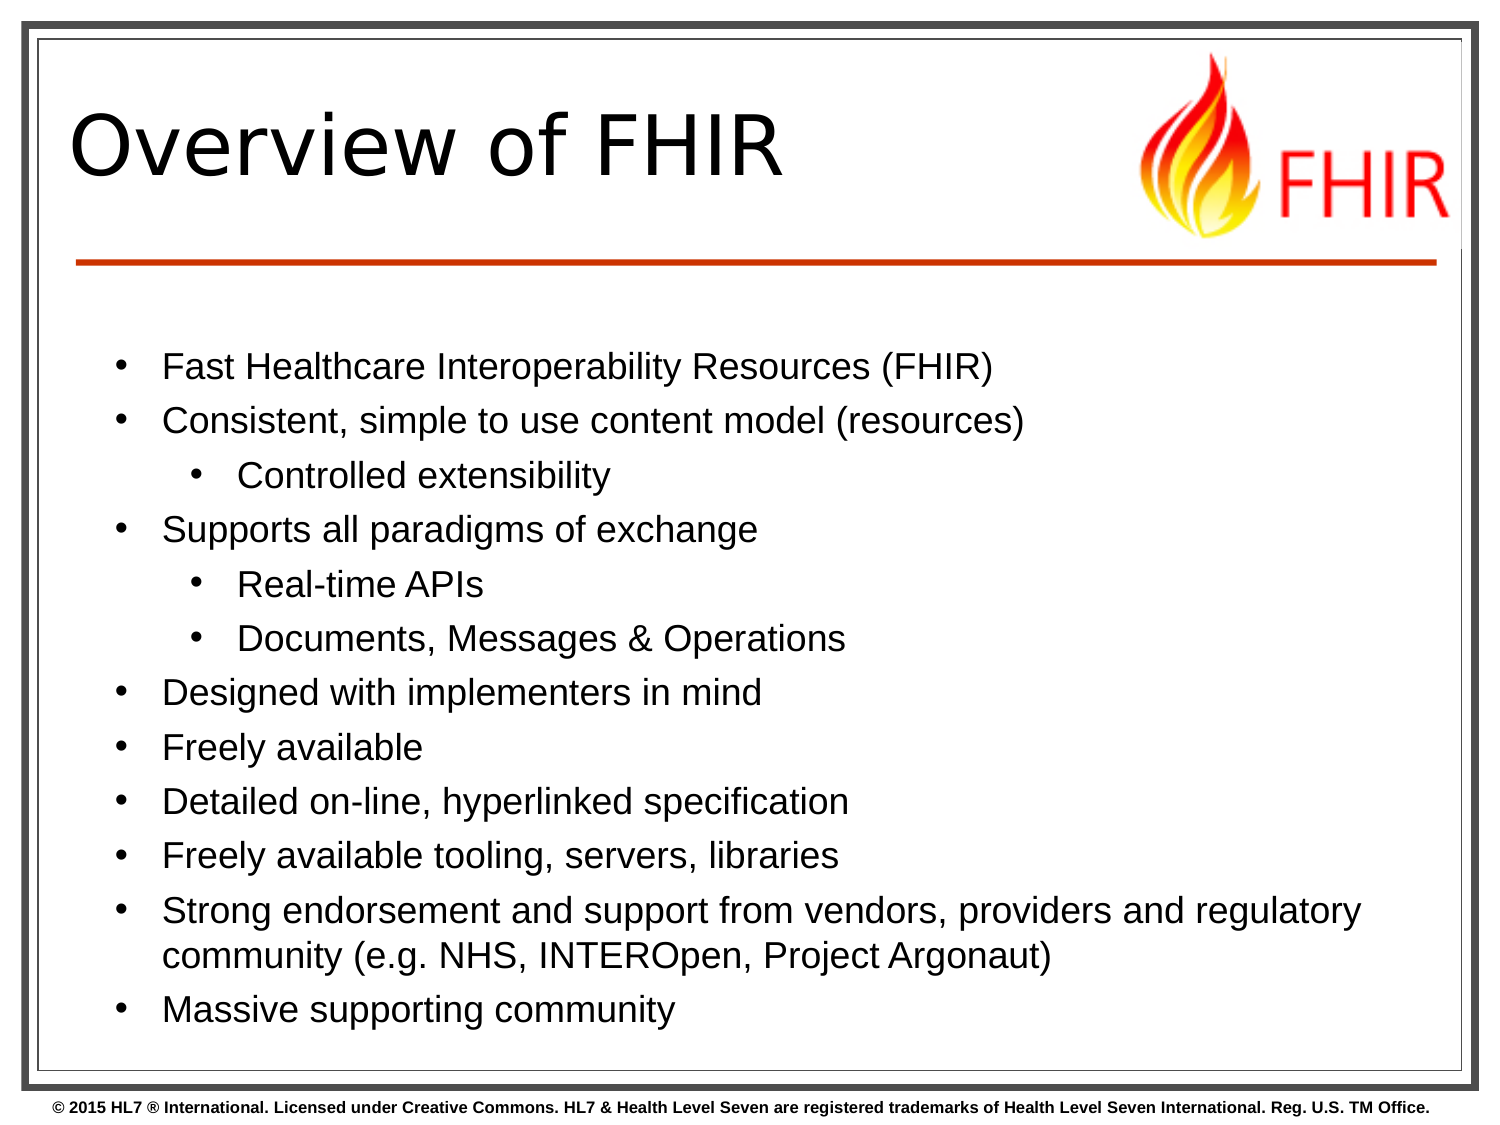

# Overview of FHIR
Fast Healthcare Interoperability Resources (FHIR)
Consistent, simple to use content model (resources)
Controlled extensibility
Supports all paradigms of exchange
Real-time APIs
Documents, Messages & Operations
Designed with implementers in mind
Freely available
Detailed on-line, hyperlinked specification
Freely available tooling, servers, libraries
Strong endorsement and support from vendors, providers and regulatory community (e.g. NHS, INTEROpen, Project Argonaut)
Massive supporting community